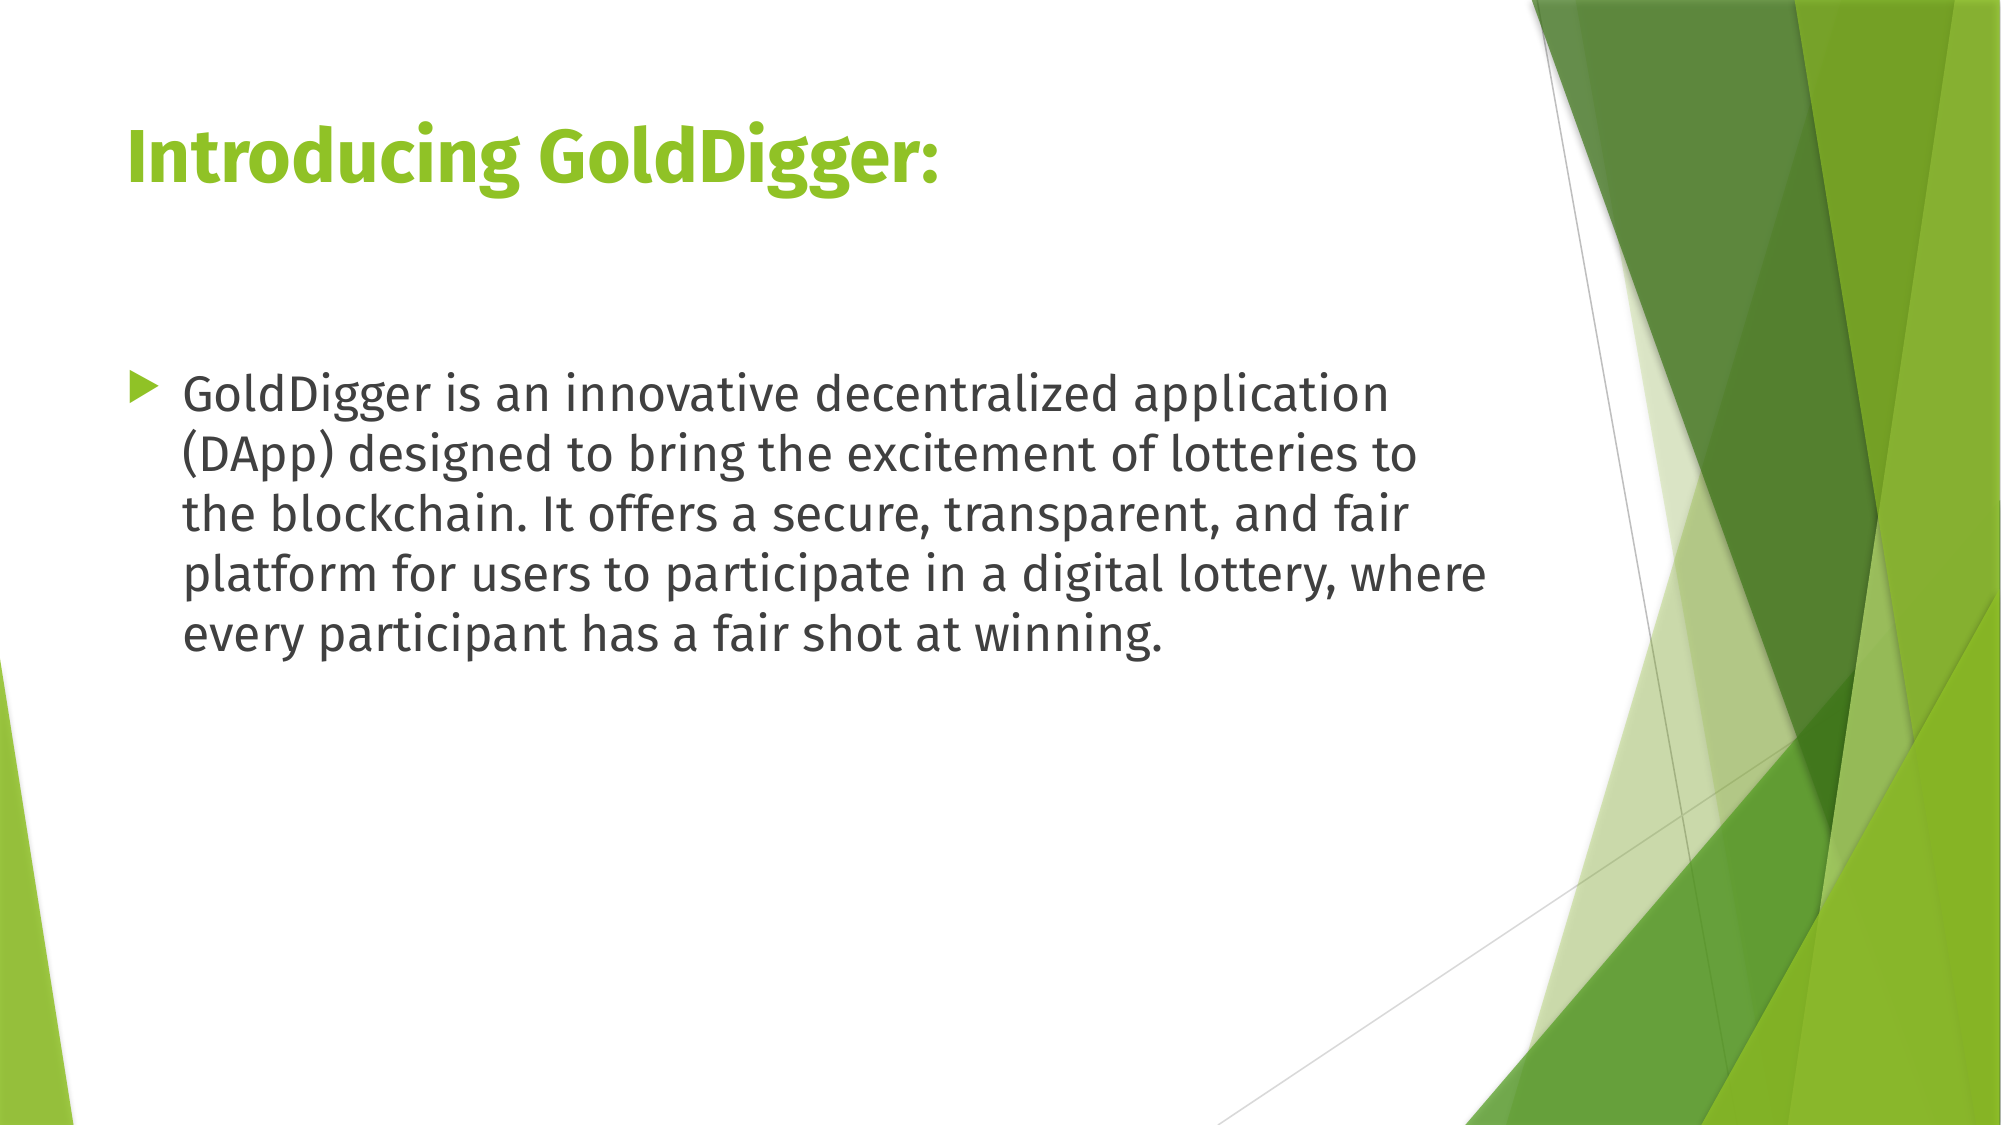

# Introducing GoldDigger:
GoldDigger is an innovative decentralized application (DApp) designed to bring the excitement of lotteries to the blockchain. It offers a secure, transparent, and fair platform for users to participate in a digital lottery, where every participant has a fair shot at winning.